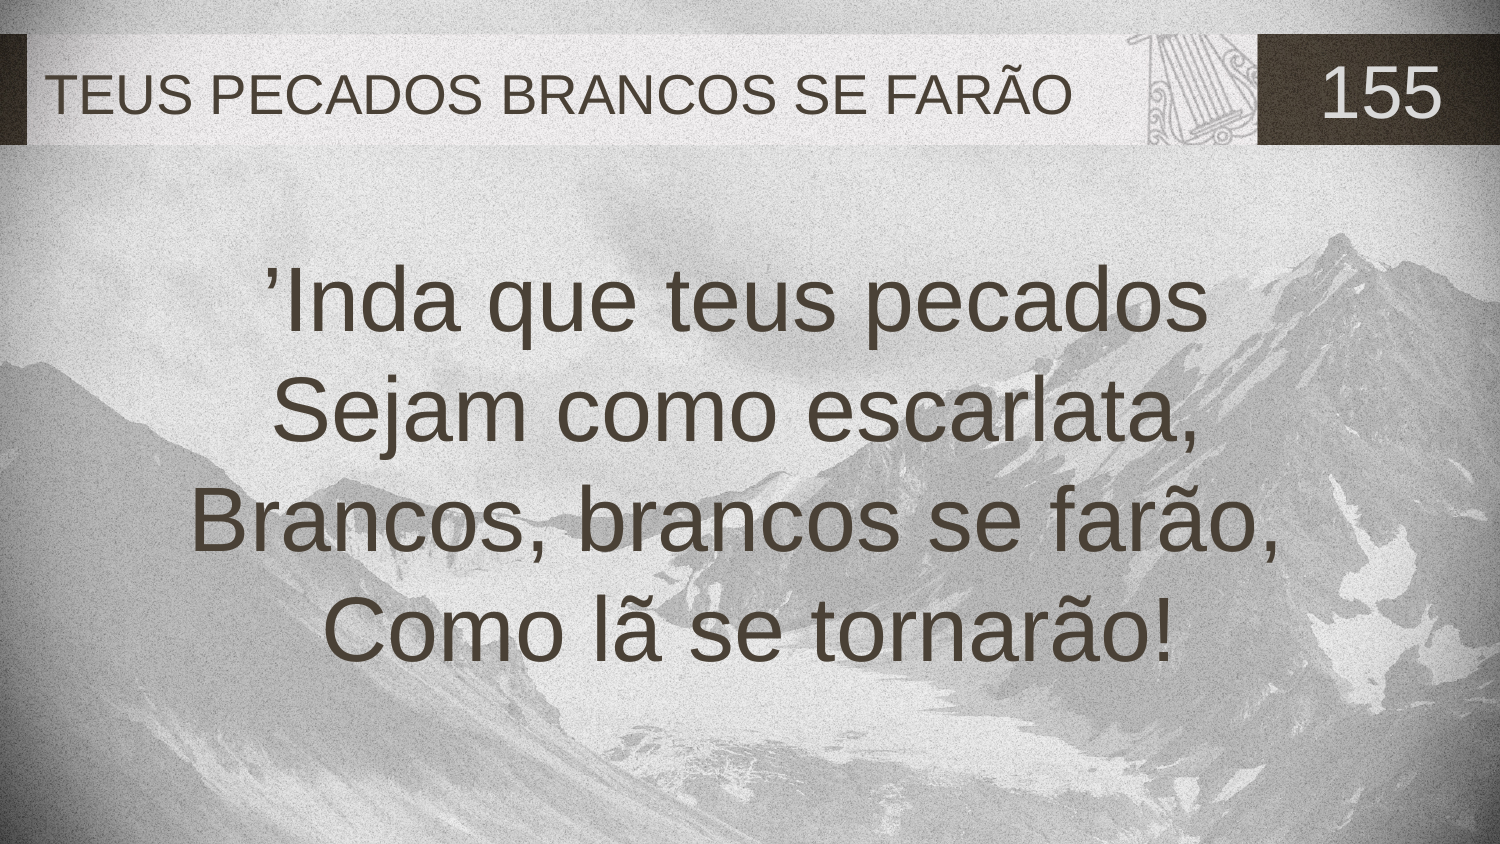

# TEUS PECADOS BRANCOS SE FARÃO
155
’Inda que teus pecados
Sejam como escarlata,
Brancos, brancos se farão,
Como lã se tornarão!